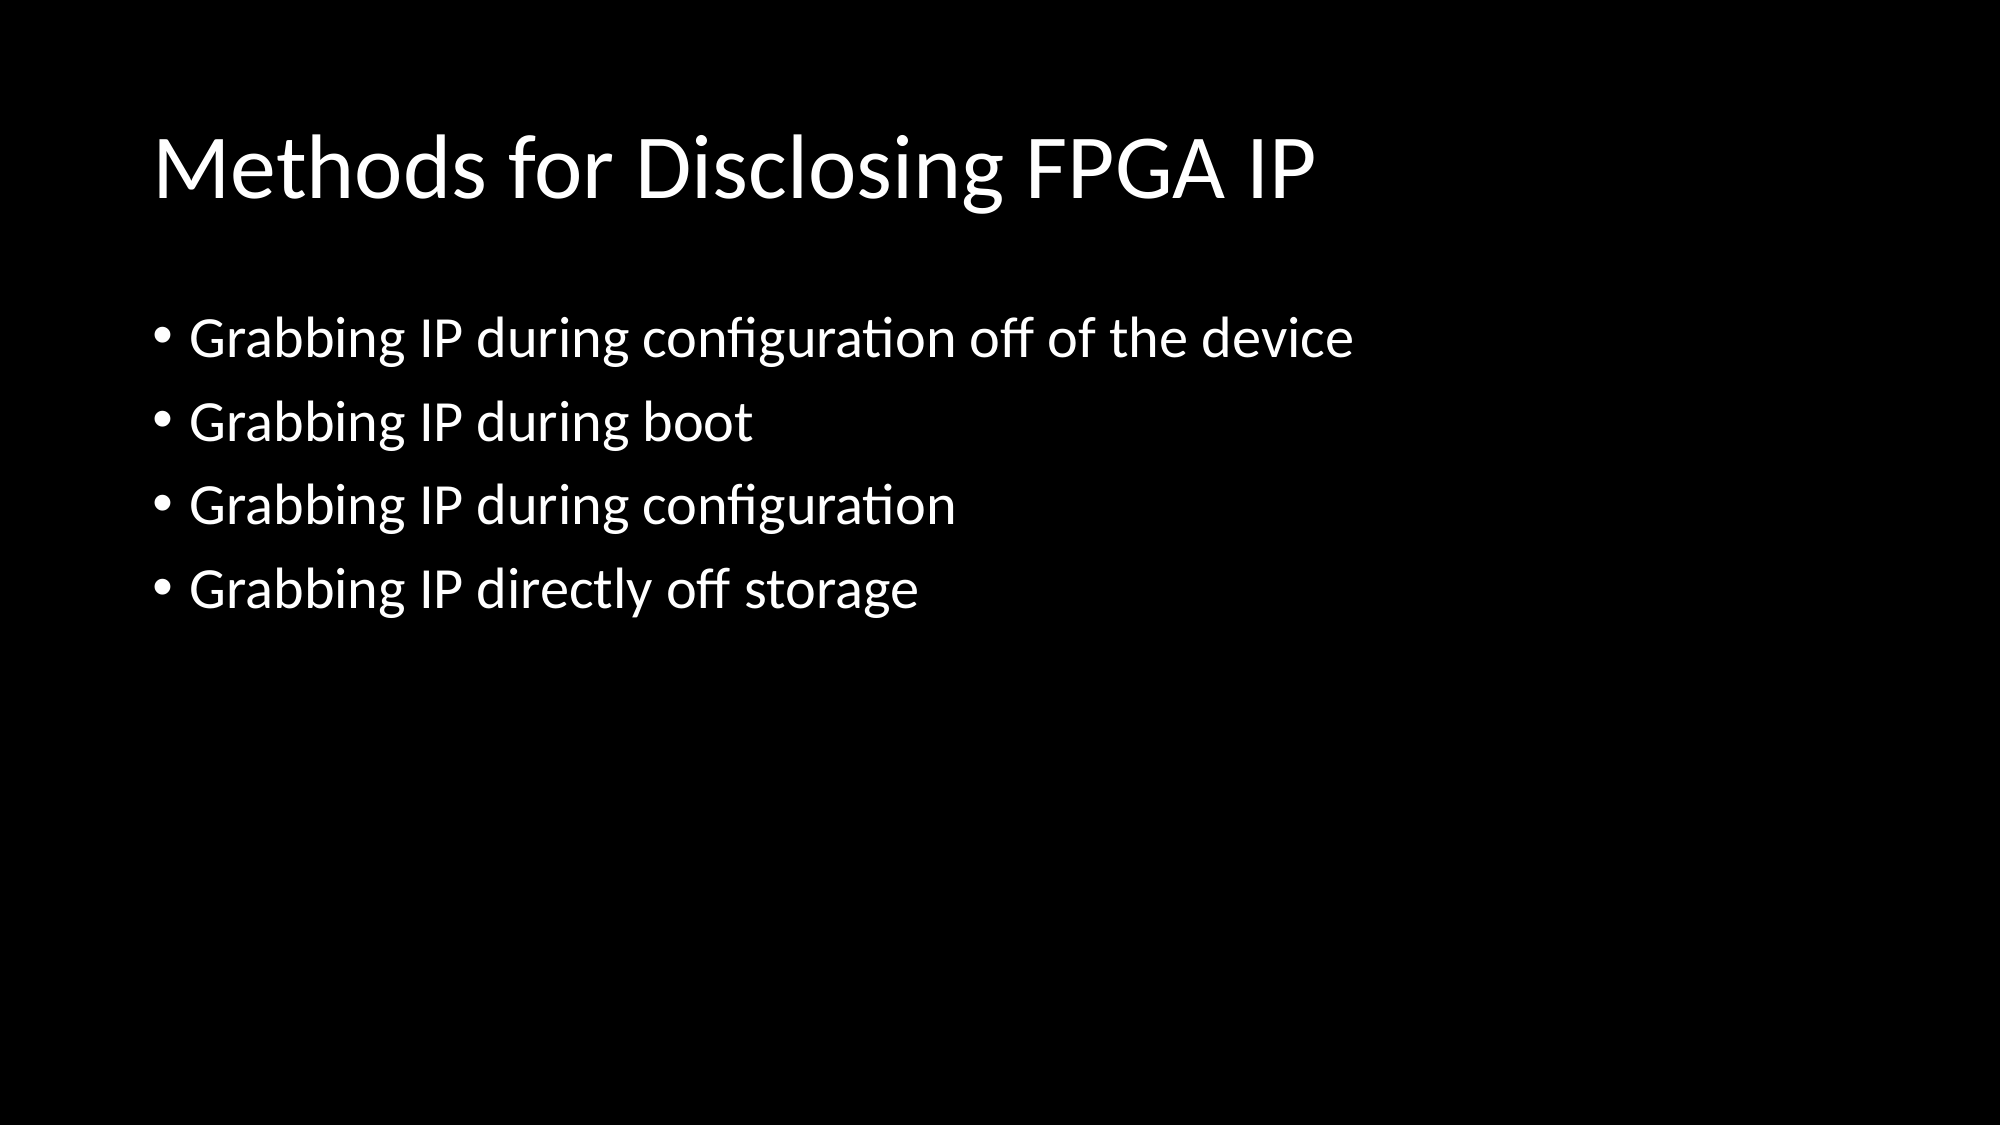

# Methods for Disclosing FPGA IP
Grabbing IP during configuration off of the device
Grabbing IP during boot
Grabbing IP during configuration
Grabbing IP directly off storage